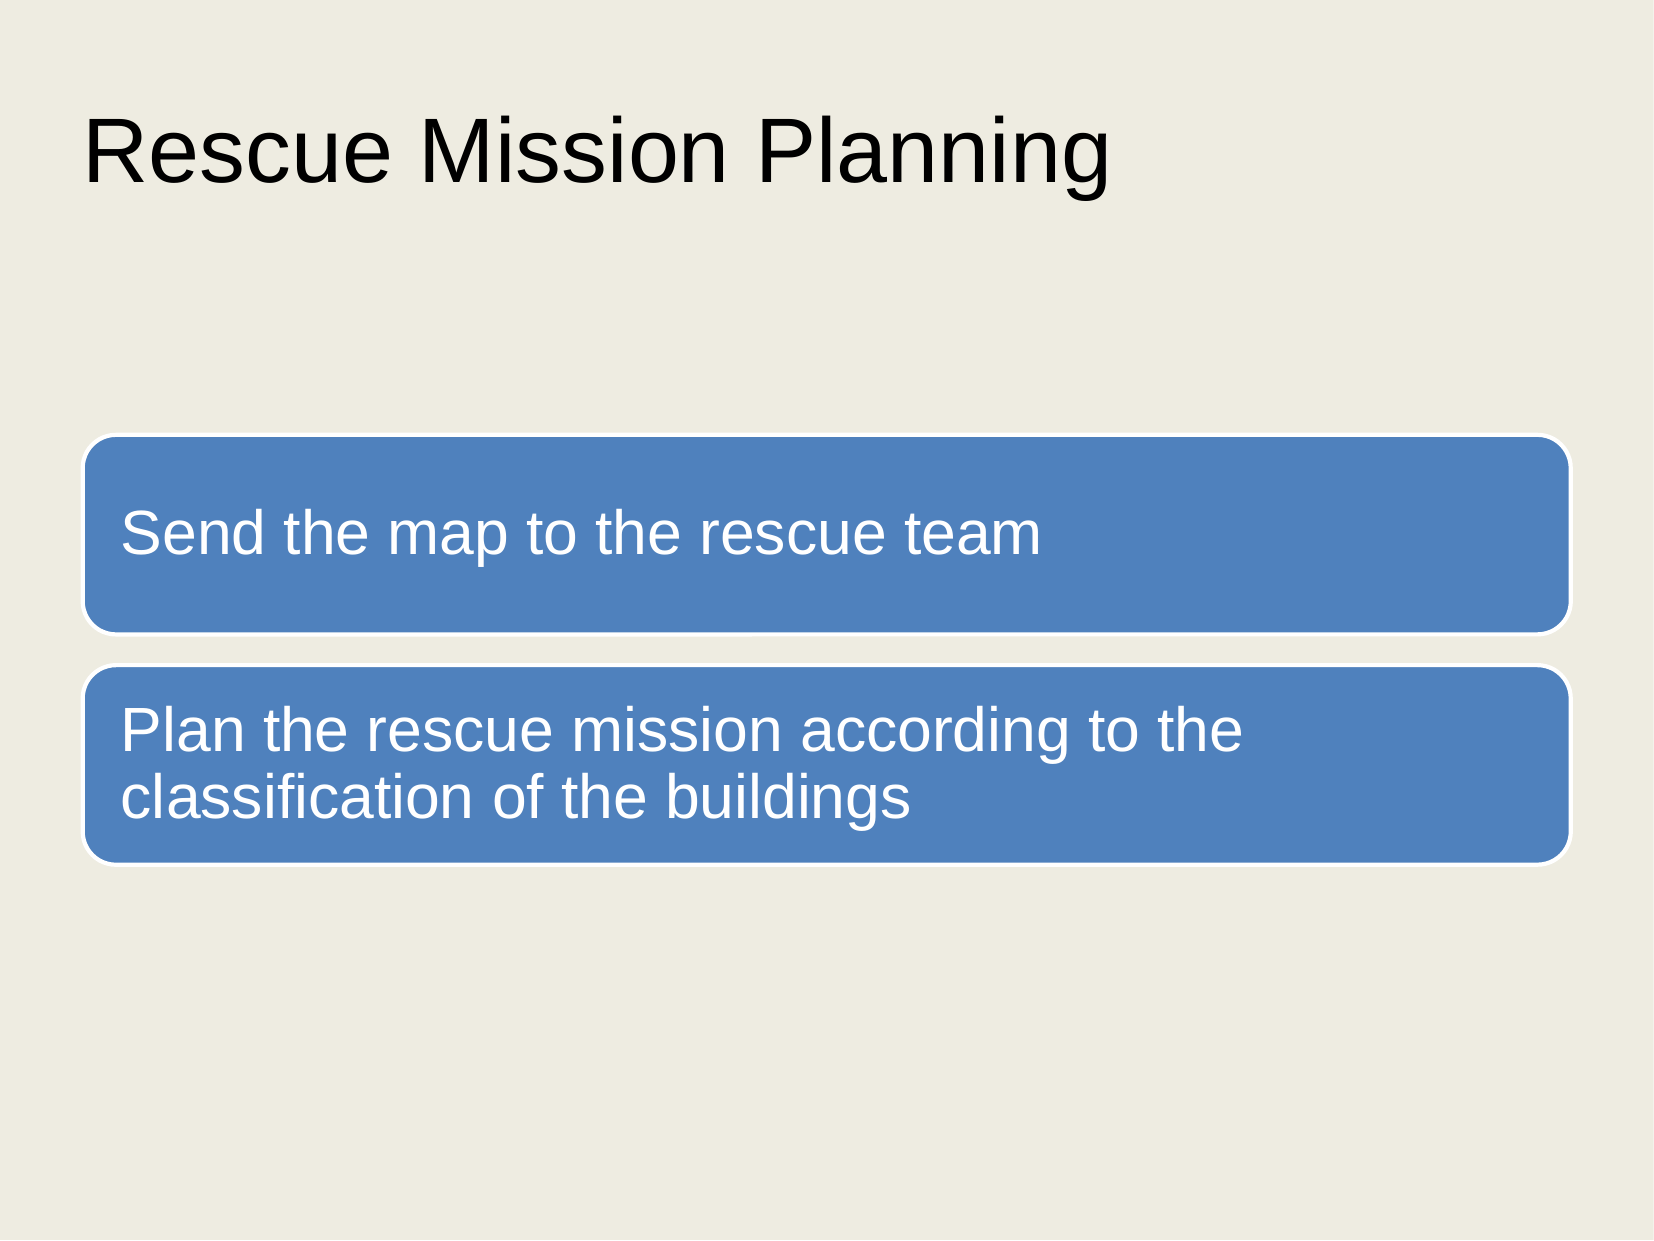

# Rescue Mission Planning
Send the map to the rescue team
Plan the rescue mission according to the classification of the buildings